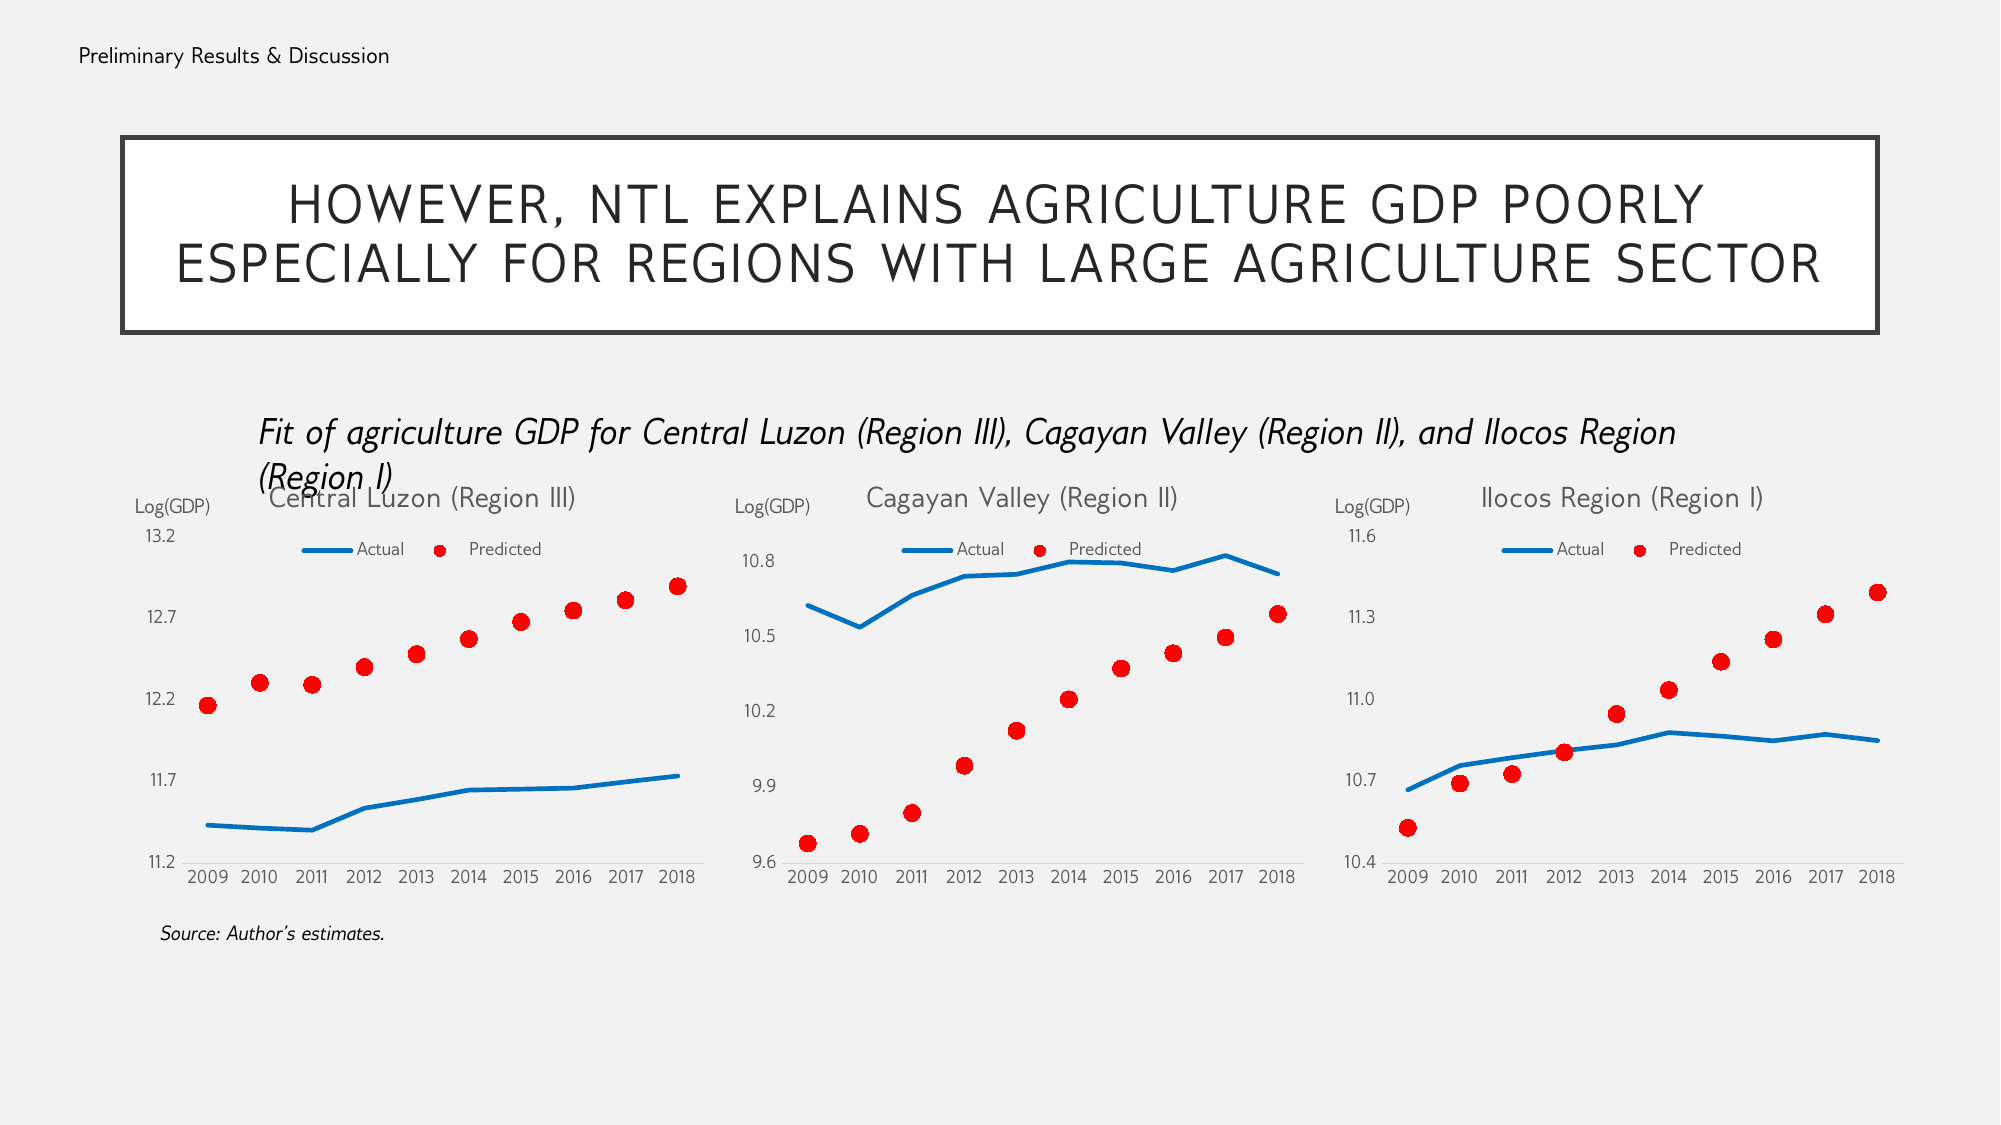

Preliminary Results & Discussion
# HOWever, ntl explains agriculture gdp poorly especially for regions with large agriculture sector
Fit of agriculture GDP for Central Luzon (Region III), Cagayan Valley (Region II), and Ilocos Region (Region I)

### Chart: Central Luzon (Region III)

| Category |  |  |
|---|---|---|
| 2009 | 11.43458547351898 | 12.169347605110332 |
| 2010 | 11.41638152439599 | 12.308235964673774 |
| 2011 | 11.40362386007914 | 12.29604141399724 |
| 2012 | 11.53861270470621 | 12.404504816990391 |
| 2013 | 11.59136689127679 | 12.484199513908454 |
| 2014 | 11.64965673252989 | 12.576566902842831 |
| 2015 | 11.65551669678085 | 12.681477694332463 |
| 2016 | 11.66205428950631 | 12.751423786915993 |
| 2017 | 11.7001557193711 | 12.815282856106748 |
| 2018 | 11.73643382013542 | 12.9006903789282 |

### Chart: Cagayan Valley (Region II)

| Category |  |  |
|---|---|---|
| 2009 | 10.62898090913528 | 9.679257683302955 |
| 2010 | 10.54194092667343 | 9.71792719184426 |
| 2011 | 10.66944364755389 | 9.801065875794825 |
| 2012 | 10.74533487138718 | 9.98941737977562 |
| 2013 | 10.75316828591084 | 10.129039305873835 |
| 2014 | 10.80248969427274 | 10.254486005389932 |
| 2015 | 10.79839880333339 | 10.377967143954022 |
| 2016 | 10.76790427280755 | 10.438202330707151 |
| 2017 | 10.82805641077982 | 10.501633611389977 |
| 2018 | 10.75435153147161 | 10.594962292077584 |

### Chart: Ilocos Region (Region I)

| Category |  |  |
|---|---|---|
| 2009 | 10.67046588122327 | 10.530855288808656 |
| 2010 | 10.76004951120163 | 10.694194268761398 |
| 2011 | 10.78933969526972 | 10.728942913146984 |
| 2012 | 10.81522794731146 | 10.808942786874024 |
| 2013 | 10.83614363849655 | 10.949780879325772 |
| 2014 | 10.88162568773636 | 11.037953030594672 |
| 2015 | 10.86863456067998 | 11.142766317389569 |
| 2016 | 10.85125122788299 | 11.22440038633192 |
| 2017 | 10.87516784628693 | 11.317417913217513 |
| 2018 | 10.85216705869503 | 11.397714163272903 |
Source: Author’s estimates.